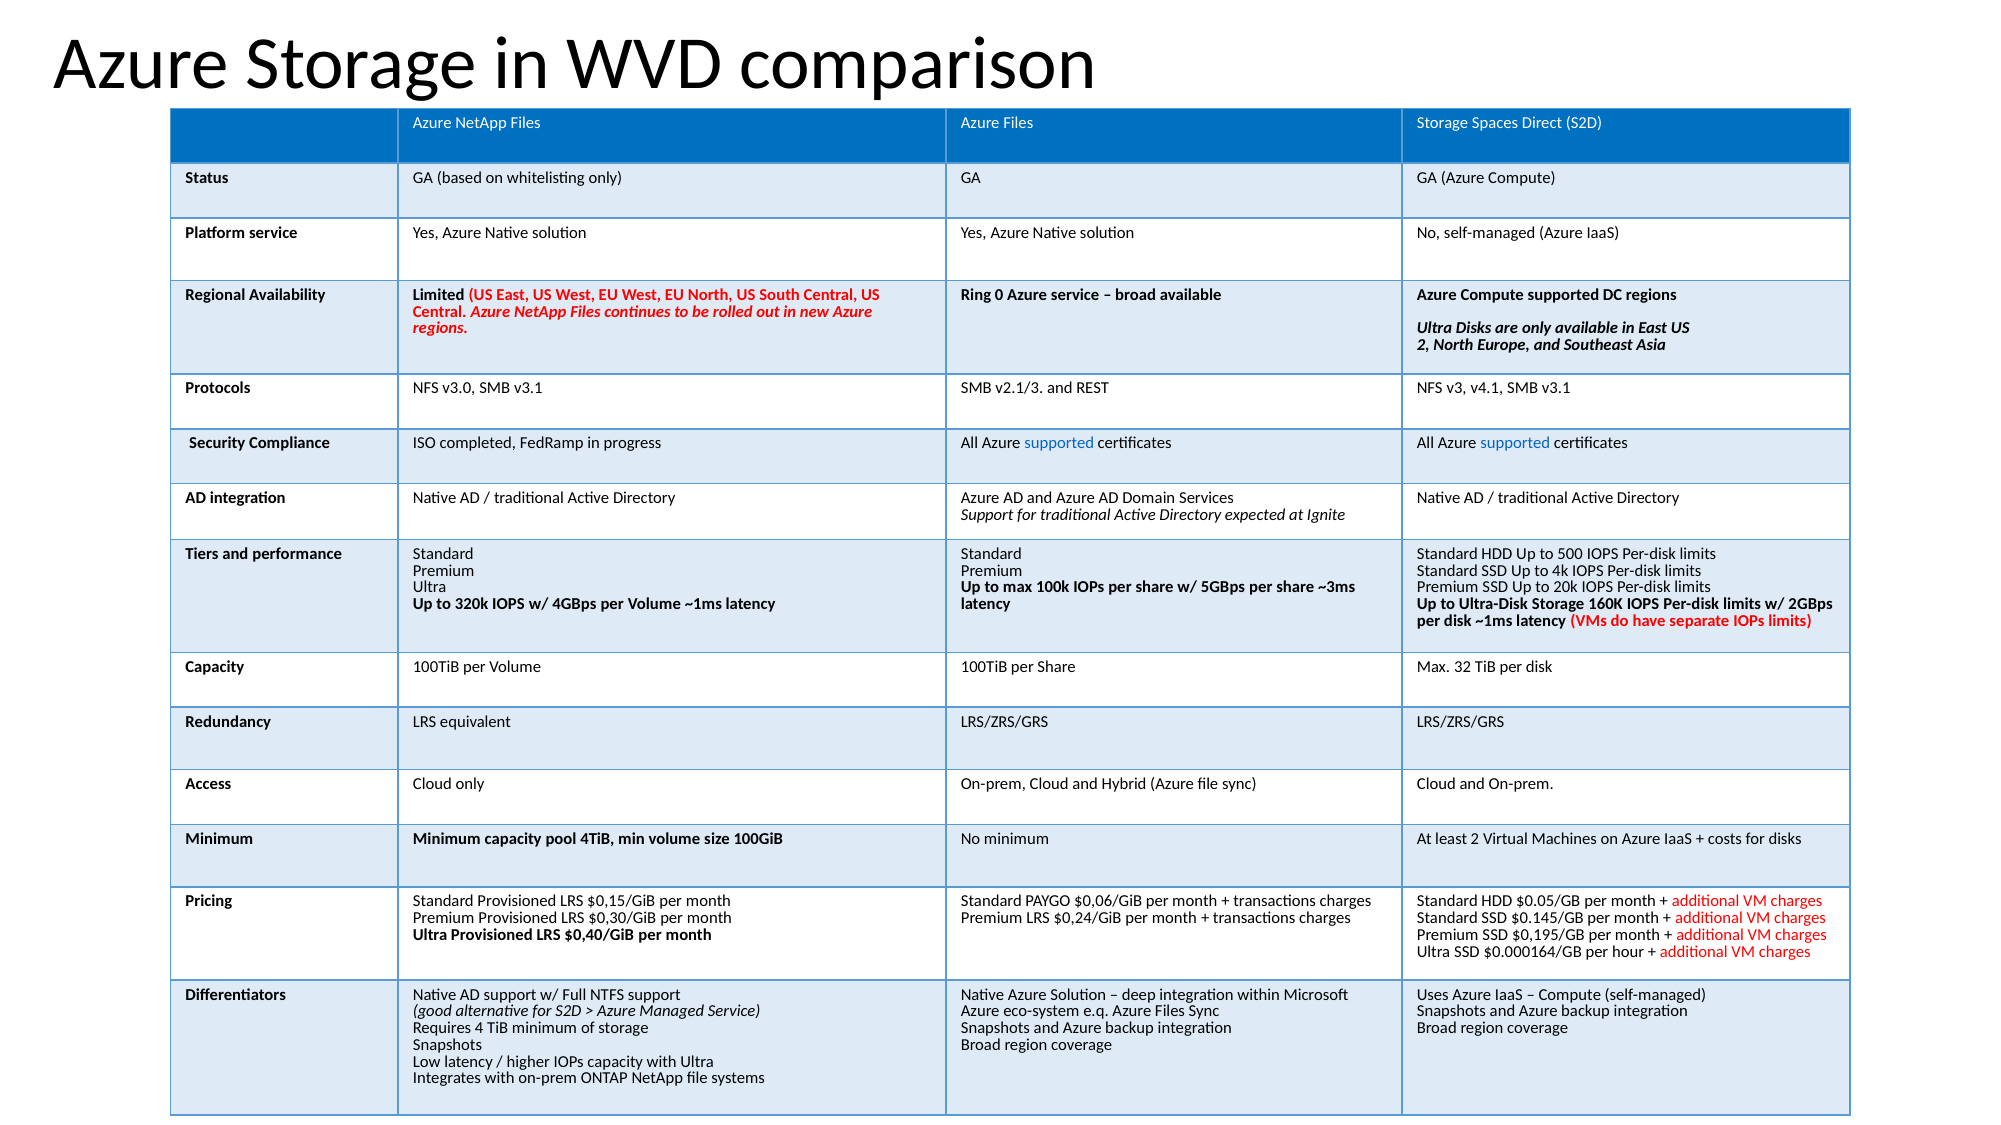

# Azure Storage in WVD comparison
|  | Azure NetApp Files | Azure Files | Storage Spaces Direct (S2D) |
| --- | --- | --- | --- |
| Status | GA (based on whitelisting only) | GA | GA (Azure Compute) |
| Platform service | Yes, Azure Native solution | Yes, Azure Native solution | No, self-managed (Azure IaaS) |
| Regional Availability | Limited (US East, US West, EU West, EU North, US South Central, US Central. Azure NetApp Files continues to be rolled out in new Azure regions. | Ring 0 Azure service – broad available | Azure Compute supported DC regions Ultra Disks are only available in East US 2, North Europe, and Southeast Asia |
| Protocols | NFS v3.0, SMB v3.1 | SMB v2.1/3. and REST | NFS v3, v4.1, SMB v3.1 |
| Security Compliance | ISO completed, FedRamp in progress | All Azure supported certificates | All Azure supported certificates |
| AD integration | Native AD / traditional Active Directory | Azure AD and Azure AD Domain Services Support for traditional Active Directory expected at Ignite | Native AD / traditional Active Directory |
| Tiers and performance | Standard  Premium  Ultra  Up to 320k IOPS w/ 4GBps per Volume ~1ms latency | Standard Premium  Up to max 100k IOPs per share w/ 5GBps per share ~3ms latency | Standard HDD Up to 500 IOPS Per-disk limits Standard SSD Up to 4k IOPS Per-disk limits Premium SSD Up to 20k IOPS Per-disk limits Up to Ultra-Disk Storage 160K IOPS Per-disk limits w/ 2GBps per disk ~1ms latency (VMs do have separate IOPs limits) |
| Capacity | 100TiB per Volume | 100TiB per Share | Max. 32 TiB per disk |
| Redundancy | LRS equivalent | LRS/ZRS/GRS | LRS/ZRS/GRS |
| Access | Cloud only | On-prem, Cloud and Hybrid (Azure file sync) | Cloud and On-prem. |
| Minimum | Minimum capacity pool 4TiB, min volume size 100GiB | No minimum | At least 2 Virtual Machines on Azure IaaS + costs for disks |
| Pricing | Standard Provisioned LRS $0,15/GiB per month Premium Provisioned LRS $0,30/GiB per month Ultra Provisioned LRS $0,40/GiB per month | Standard PAYGO $0,06/GiB per month + transactions charges Premium LRS $0,24/GiB per month + transactions charges | Standard HDD $0.05/GB per month + additional VM charges Standard SSD $0.145/GB per month + additional VM charges Premium SSD $0,195/GB per month + additional VM charges Ultra SSD $0.000164/GB per hour + additional VM charges |
| Differentiators | Native AD support w/ Full NTFS support  (good alternative for S2D > Azure Managed Service)  Requires 4 TiB minimum of storage Snapshots Low latency / higher IOPs capacity with Ultra Integrates with on-prem ONTAP NetApp file systems | Native Azure Solution – deep integration within Microsoft Azure eco-system e.q. Azure Files Sync Snapshots and Azure backup integration Broad region coverage | Uses Azure IaaS – Compute (self-managed) Snapshots and Azure backup integration Broad region coverage |